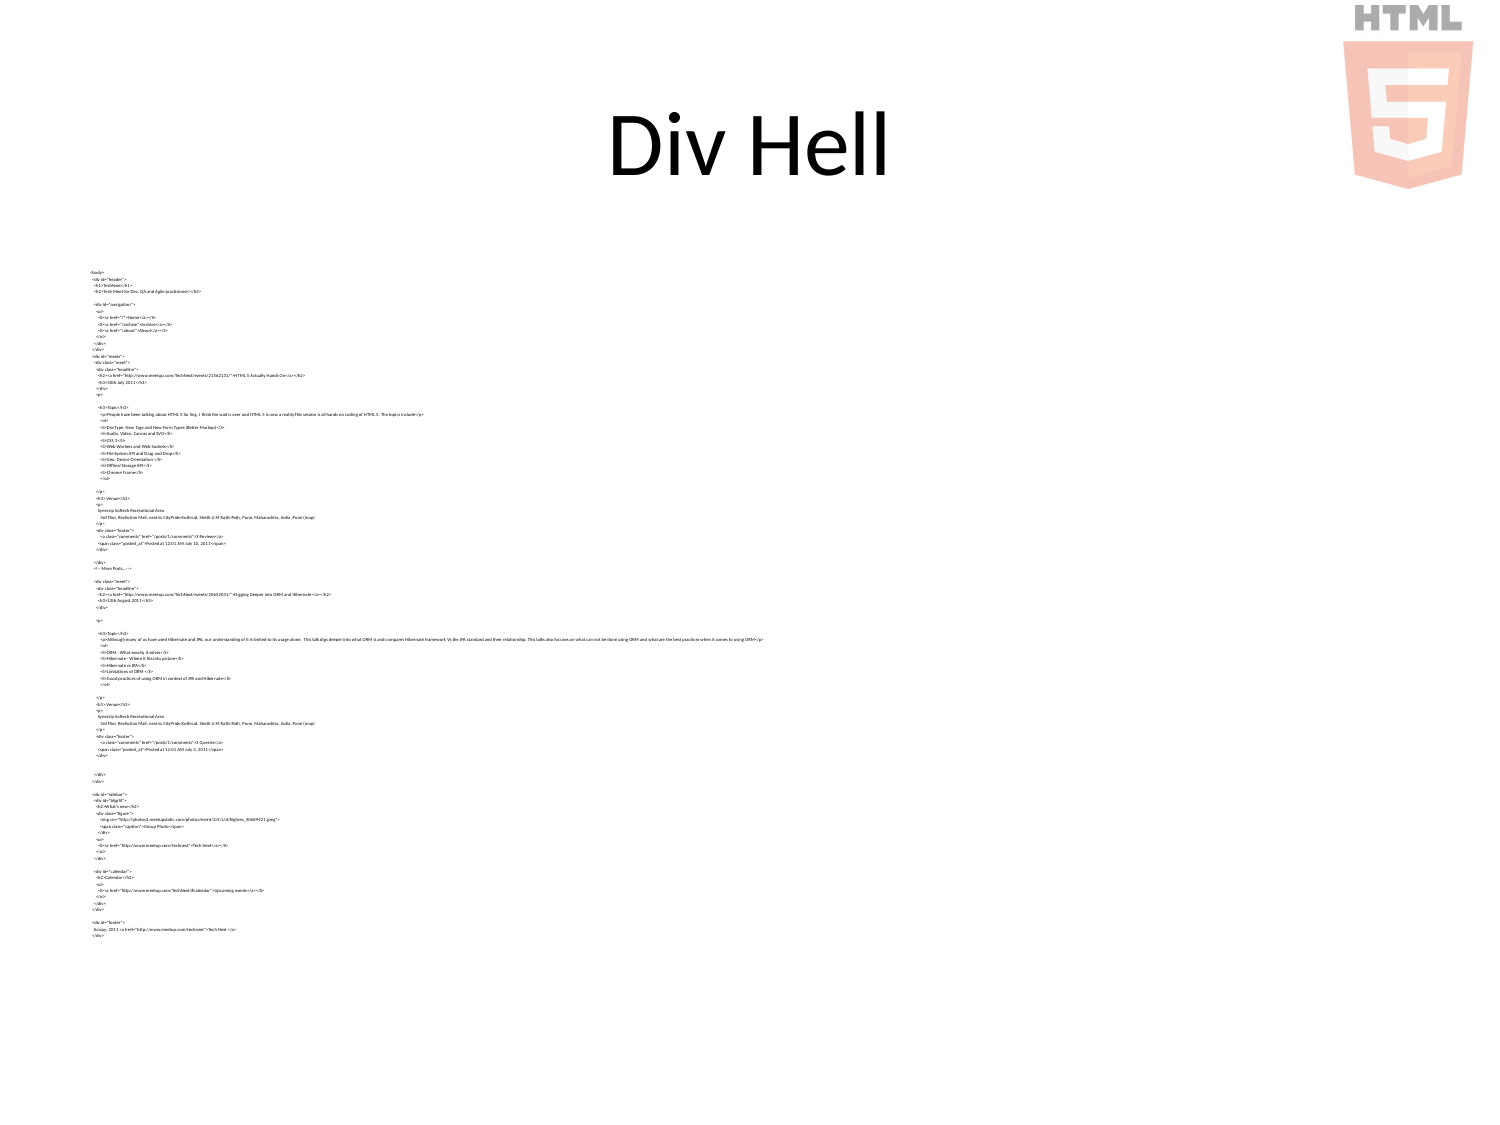

# Div Hell
<body>
  <div id="header">
    <h1>TechNext</h1>
    <h2>Tech Meet for Dev, QA and Agile practisioner!</h2>

    <div id="navigation">
      <ul>
        <li><a href="/">Home</a></li>
        <li><a href="/archive">Archive</a></li>
        <li><a href="/about">About</a></li>
      </ul>
    </div>
  </div>
  <div id="meets">
    <div class="meet">
      <div class="headline">
        <h2><a href="http://www.meetup.com/TechNext/events/21562131/">HTML 5 Actually Hands On</a></h2>
        <h3>30th July 2011</h3>
      </div>
      <p>

        <h3>Topic</h3>
		<p>People have been talking about HTML 5 for ling. I think the wait is over and HTML 5 is now a reality.This session is all hands on coding of HTML 5. The topics include</p>
		<ol>
		<li>DocType, New Tags and New Form Types (Better Markup)</li>
		<li>Audio, Video, Canvas and SVG</li>
		<li>CSS 3</li>
		<li>Web Workers and Web Sockets</li>
		<li>File System API and Drag and Drop</li>
		<li>Geo, Device Orientation </li>
		<li>Offline/Storage API</li>
		<li>Chrome Frame</li>
		</ol>

      </p>
      <h3> Venue</h3>
      <p>
        Synerzip Softech Recreational Area
		3rd Flior, Revliution Mall, next to CityPride Kothrud, Sheth U M Rathi Path, Pune, Maharashtra, India, Pune (map)
      </p>
      <div class="footer">
    	<a class="comments" href="/posts/1/comments">3 Reviews</a>
        <span class="posted_at">Posted at 12:01 AM July 10, 2011</span>
      </div>

    </div>
    <!-- More Posts...-->

    <div class="meet">
      <div class="headline">
        <h2><a href="http://www.meetup.com/TechNext/events/20652031/">Digging Deeper into ORM and Hibernate</a></h2>
        <h3>13th August 2011</h3>
      </div>

      <p>

        <h3>Topic</h3>
		<p>Although many of us have used Hibernate and JPA, our understanding of it is limited to its usage alone.  This talk digs deeper into what ORM is and compares Hibernate framework Vs the JPA standard and their relationship. This talks also focuses on what can not be done using ORM and what are the best practices when it comes to using ORM</p>
		<ol>
		<li>ORM : What exactly it solves</li>
		<li>Hibernate - Where it fits into picture</li>
		<li>Hibernate vs JPA</li>
		<li>Limitations of ORM </li>
		<li>Good practices of using ORM in context of JPA and Hibernate</li>
		</ol>

      </p>
      <h3> Venue</h3>
      <p>
        Synerzip Softech Recreational Area
		3rd Flior, Revliution Mall, next to CityPride Kothrud, Sheth U M Rathi Path, Pune, Maharashtra, India, Pune (map)
      </p>
      <div class="footer">
    	<a class="comments" href="/posts/1/comments">3 Queries</a>
        <span class="posted_at">Posted at 12:01 AM July 3, 2011</span>
      </div>

    </div>
  </div>

  <div id="sidebar">
    <div id="bligrlil">
      <h2>What's new</h2>
      <div class="figure">
          <img src="http://photos3.meetupstatic.com/photos/event/2/4/c/d/highres_40689421.jpeg">
          <span class="caption">Group Photo</span>
        </div>
      <ul>
        <li><a href="http://www.meetup.com/technext">Tech Next</a></li>
      </ul>
    </div>

    <div id="calendar">
      <h2>Calendar</h2>
      <ul>
        <li><a href="http://www.meetup.com/TechNext/#calendar">Upcoming events</a></li>
      </ul>
    </div>
  </div>

  <div id="footer">
    &copy; 2011 <a href="http://www.meetup.com/technext">Tech Next </a>
  </div>